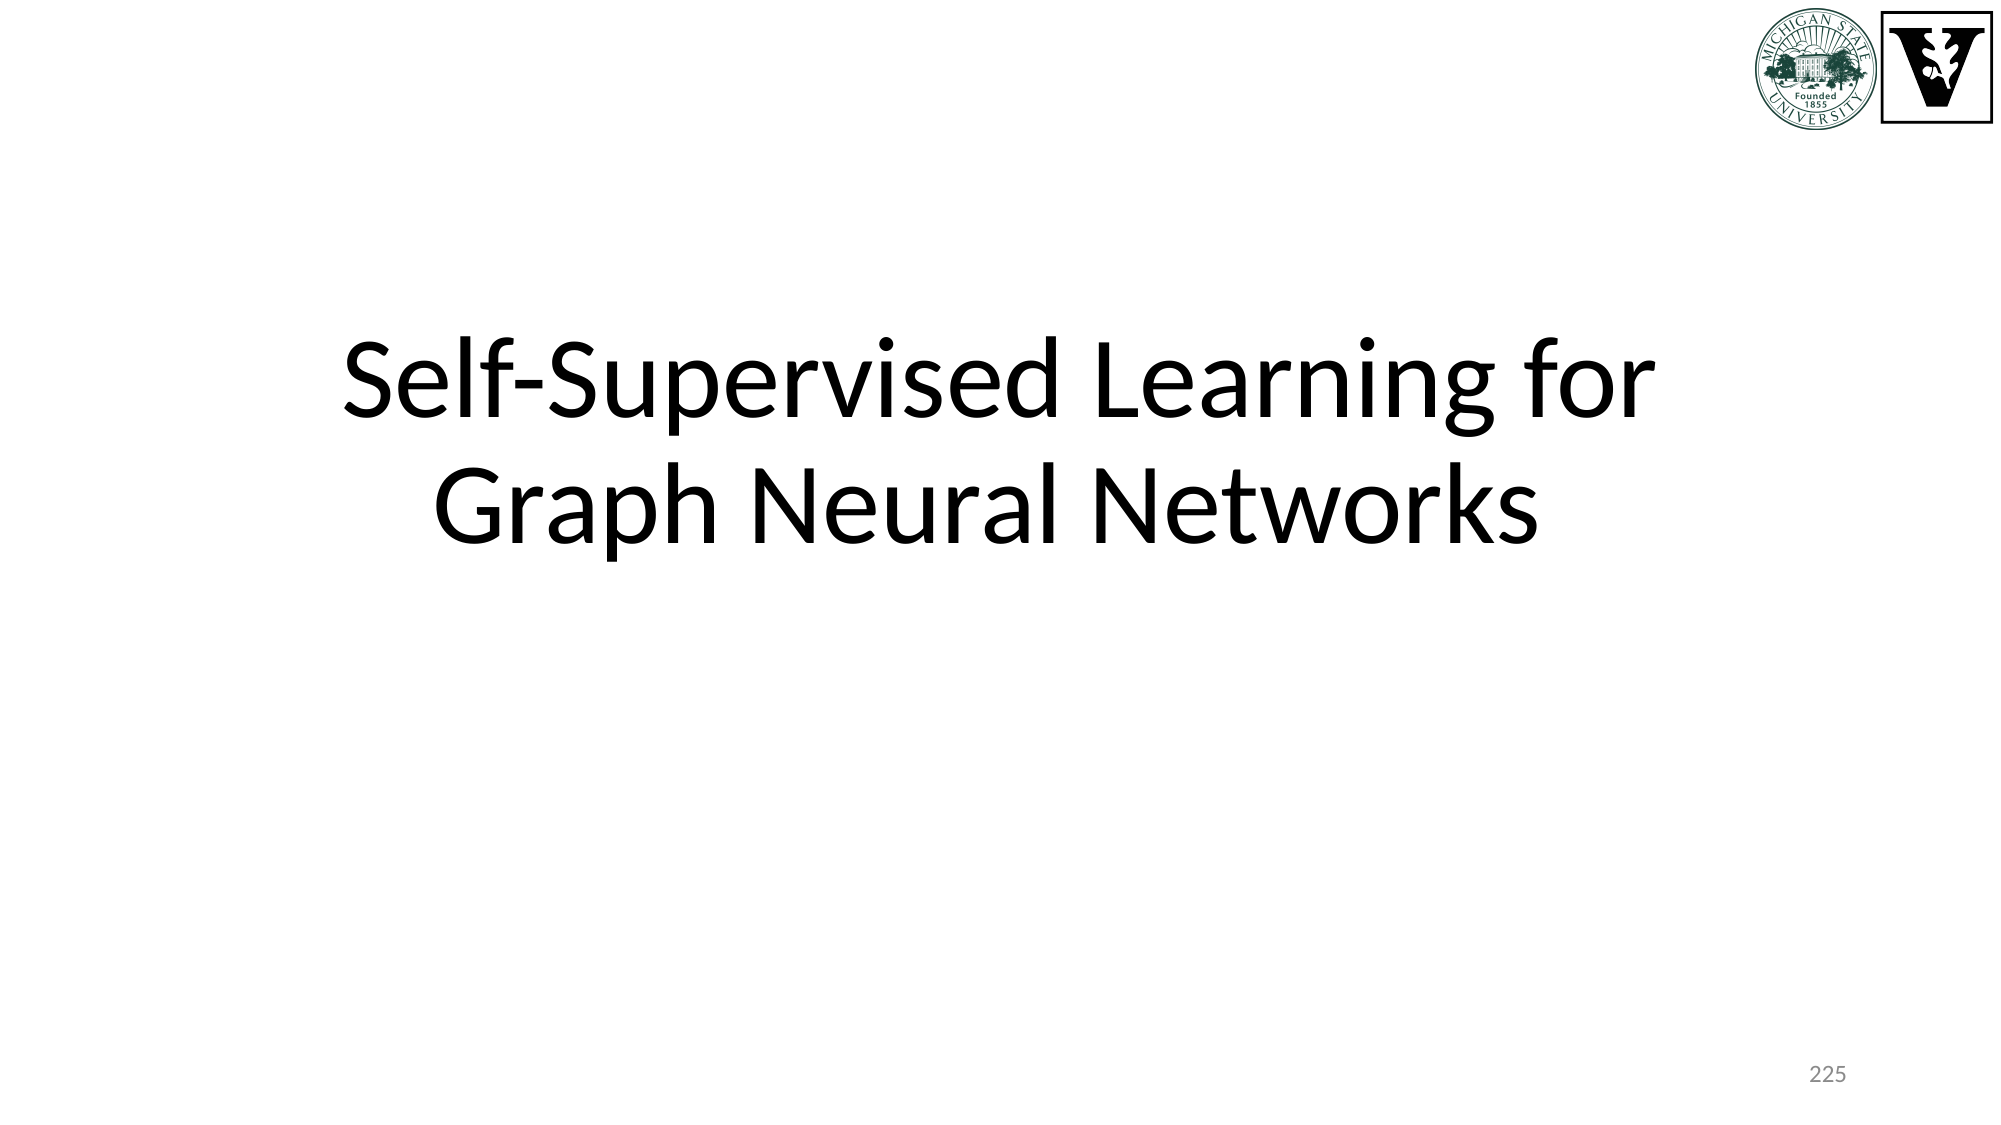

# Self-Supervised Learning for Graph Neural Networks

225